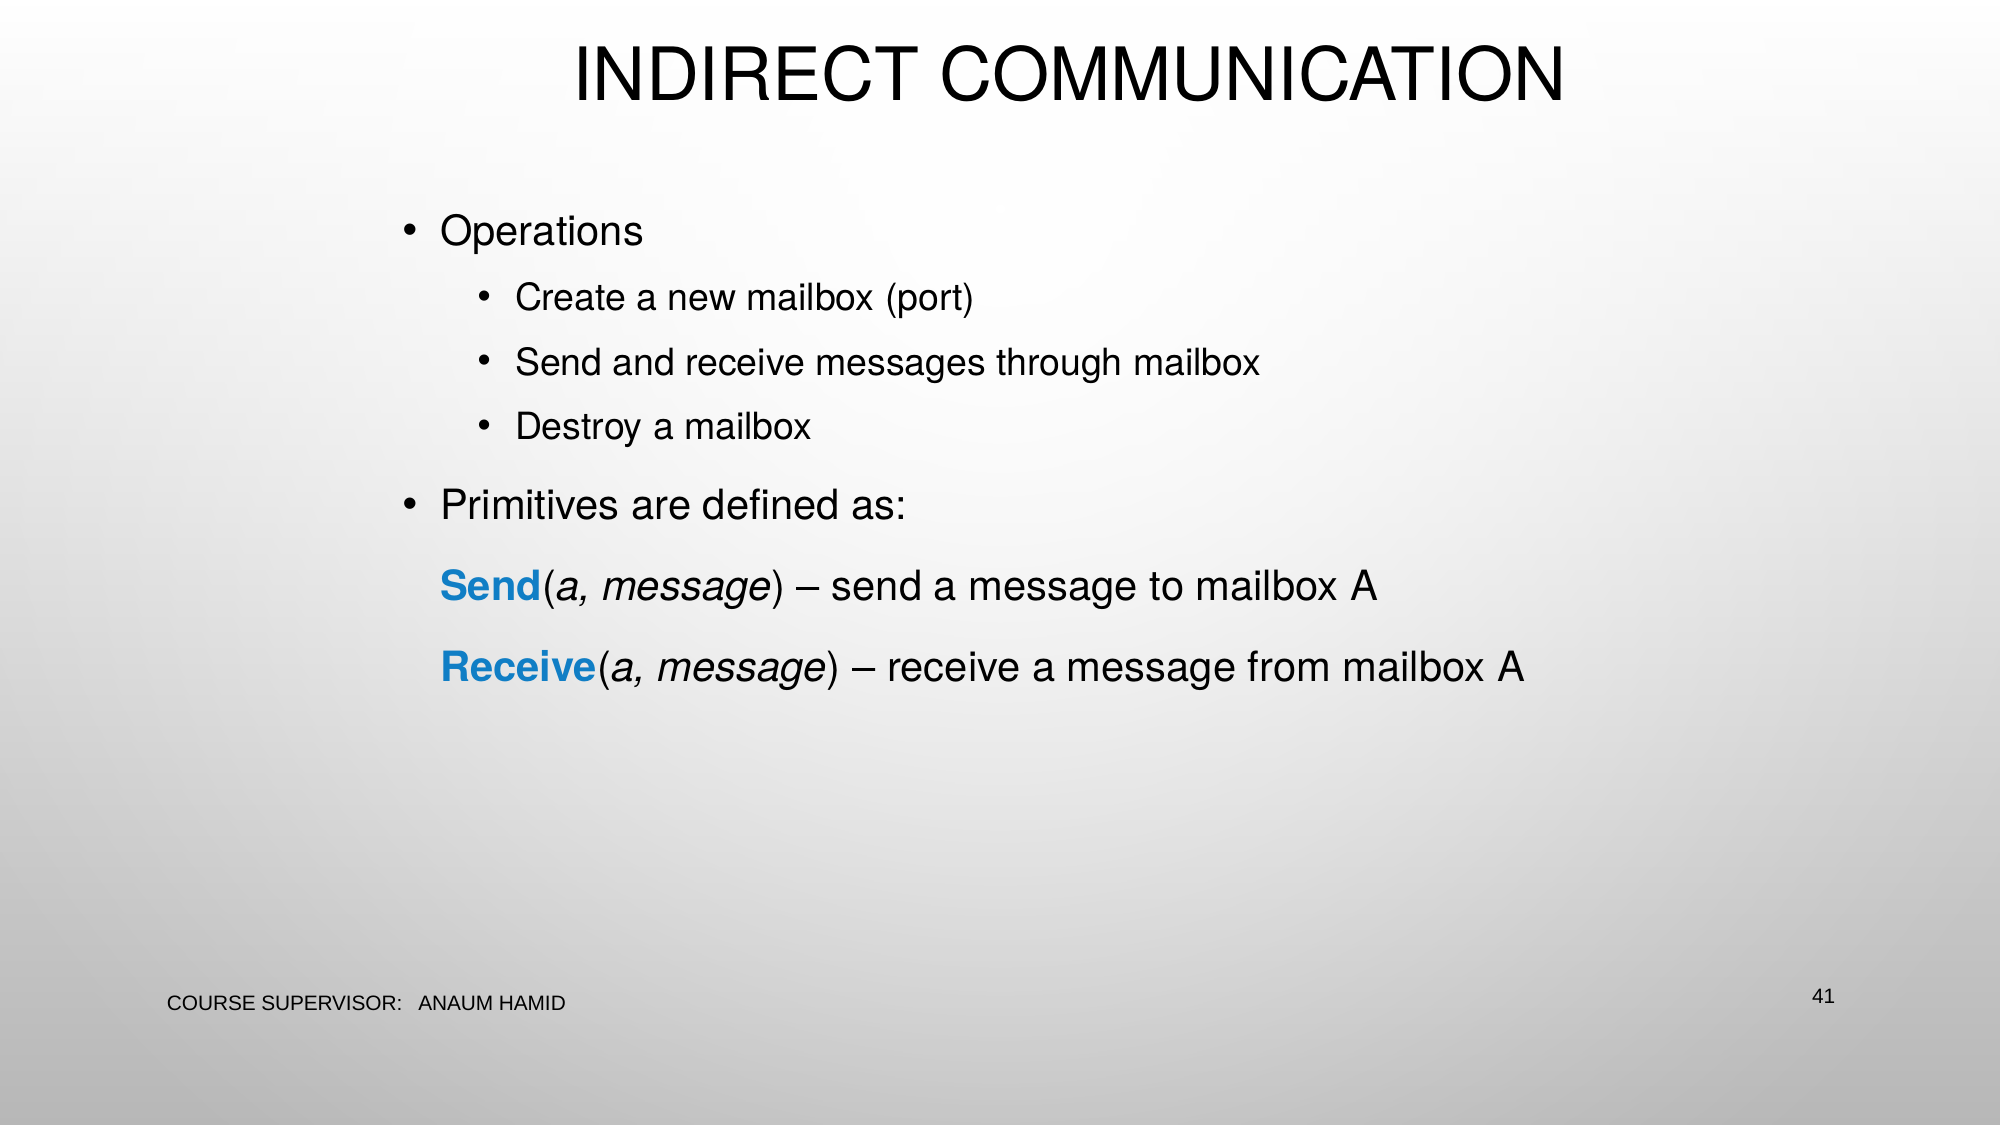

# INDIRECT COMMUNICATION
Operations
Create a new mailbox (port)
Send and receive messages through mailbox
Destroy a mailbox
Primitives are defined as:
	Send(a, message) – send a message to mailbox A
	Receive(a, message) – receive a message from mailbox A
COURSE SUPERVISOR:   ANAUM HAMID
41